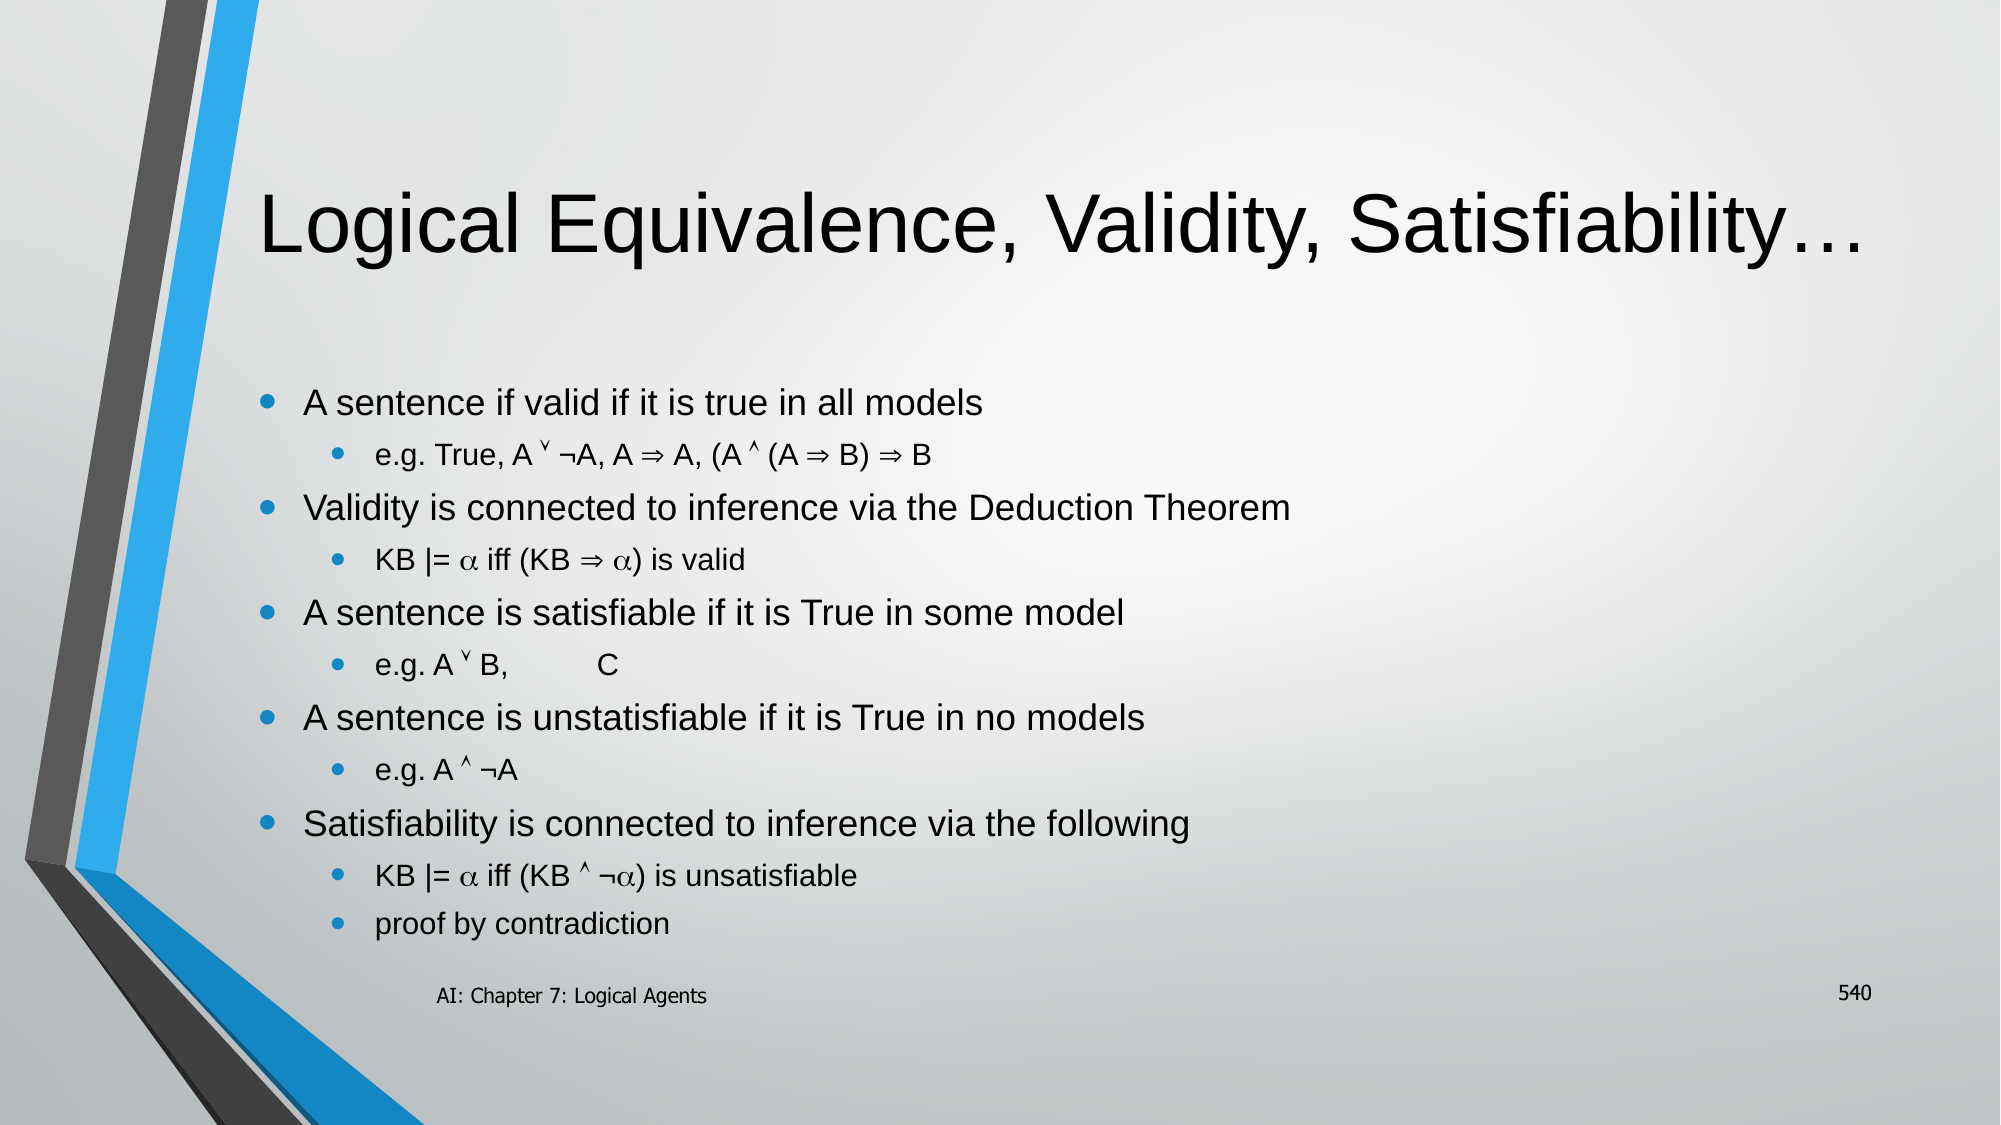

# Logical Equivalence, Validity, Satisfiability…
A sentence if valid if it is true in all models
e.g. True, A ∨ ¬A, A ⇒ A, (A ∧ (A ⇒ B) ⇒ B
Validity is connected to inference via the Deduction Theorem
KB |= α iff (KB ⇒ α) is valid
A sentence is satisfiable if it is True in some model
e.g. A ∨ B, 		C
A sentence is unstatisfiable if it is True in no models
e.g. A ∧ ¬A
Satisfiability is connected to inference via the following
KB |= α iff (KB ∧ ¬α) is unsatisfiable
proof by contradiction
540
AI: Chapter 7: Logical Agents